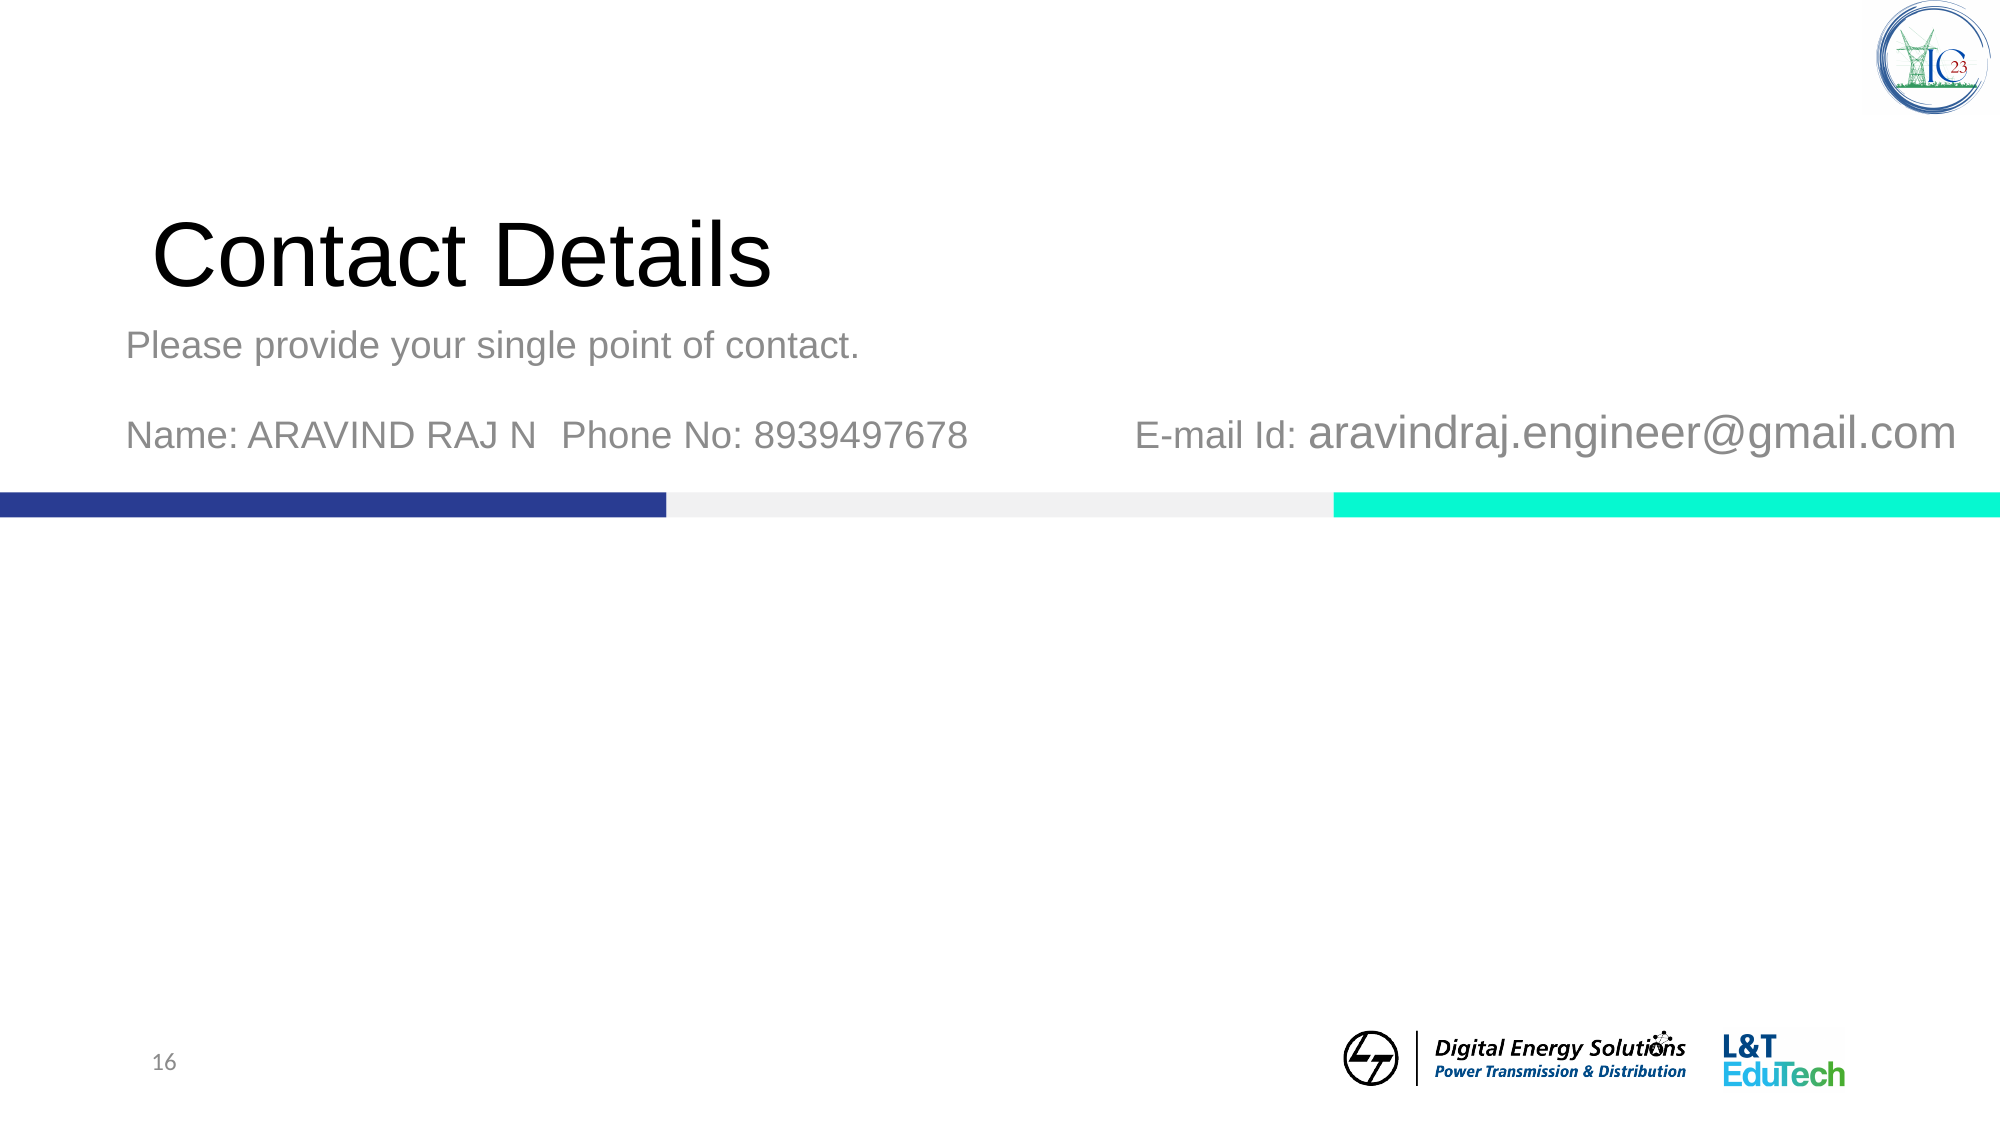

# Contact Details
Please provide your single point of contact.
Name: ARAVIND RAJ N	  Phone No: 8939497678	    E-mail Id: aravindraj.engineer@gmail.com
16